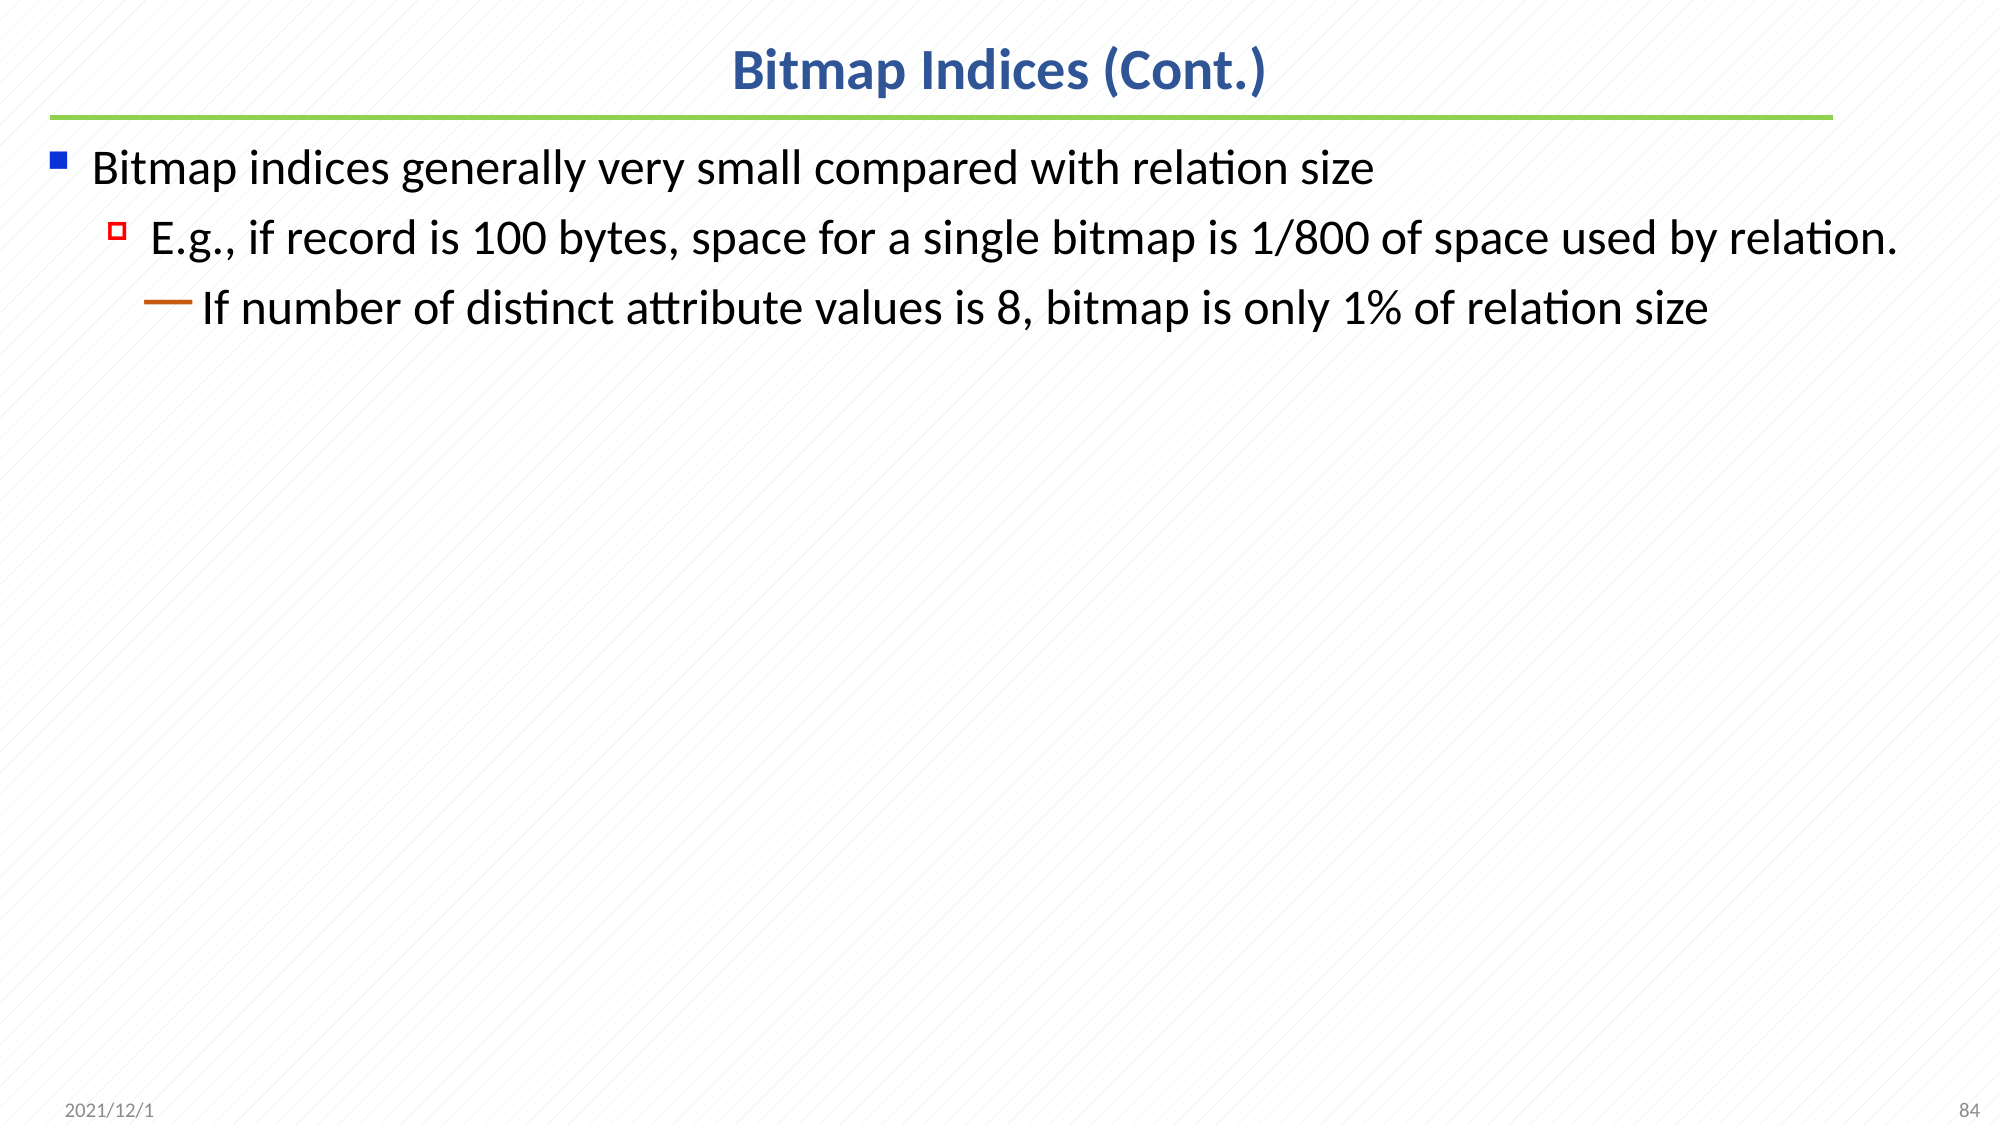

# Bitmap Indices (Cont.)
Bitmap indices generally very small compared with relation size
E.g., if record is 100 bytes, space for a single bitmap is 1/800 of space used by relation.
If number of distinct attribute values is 8, bitmap is only 1% of relation size

84
2021/12/1